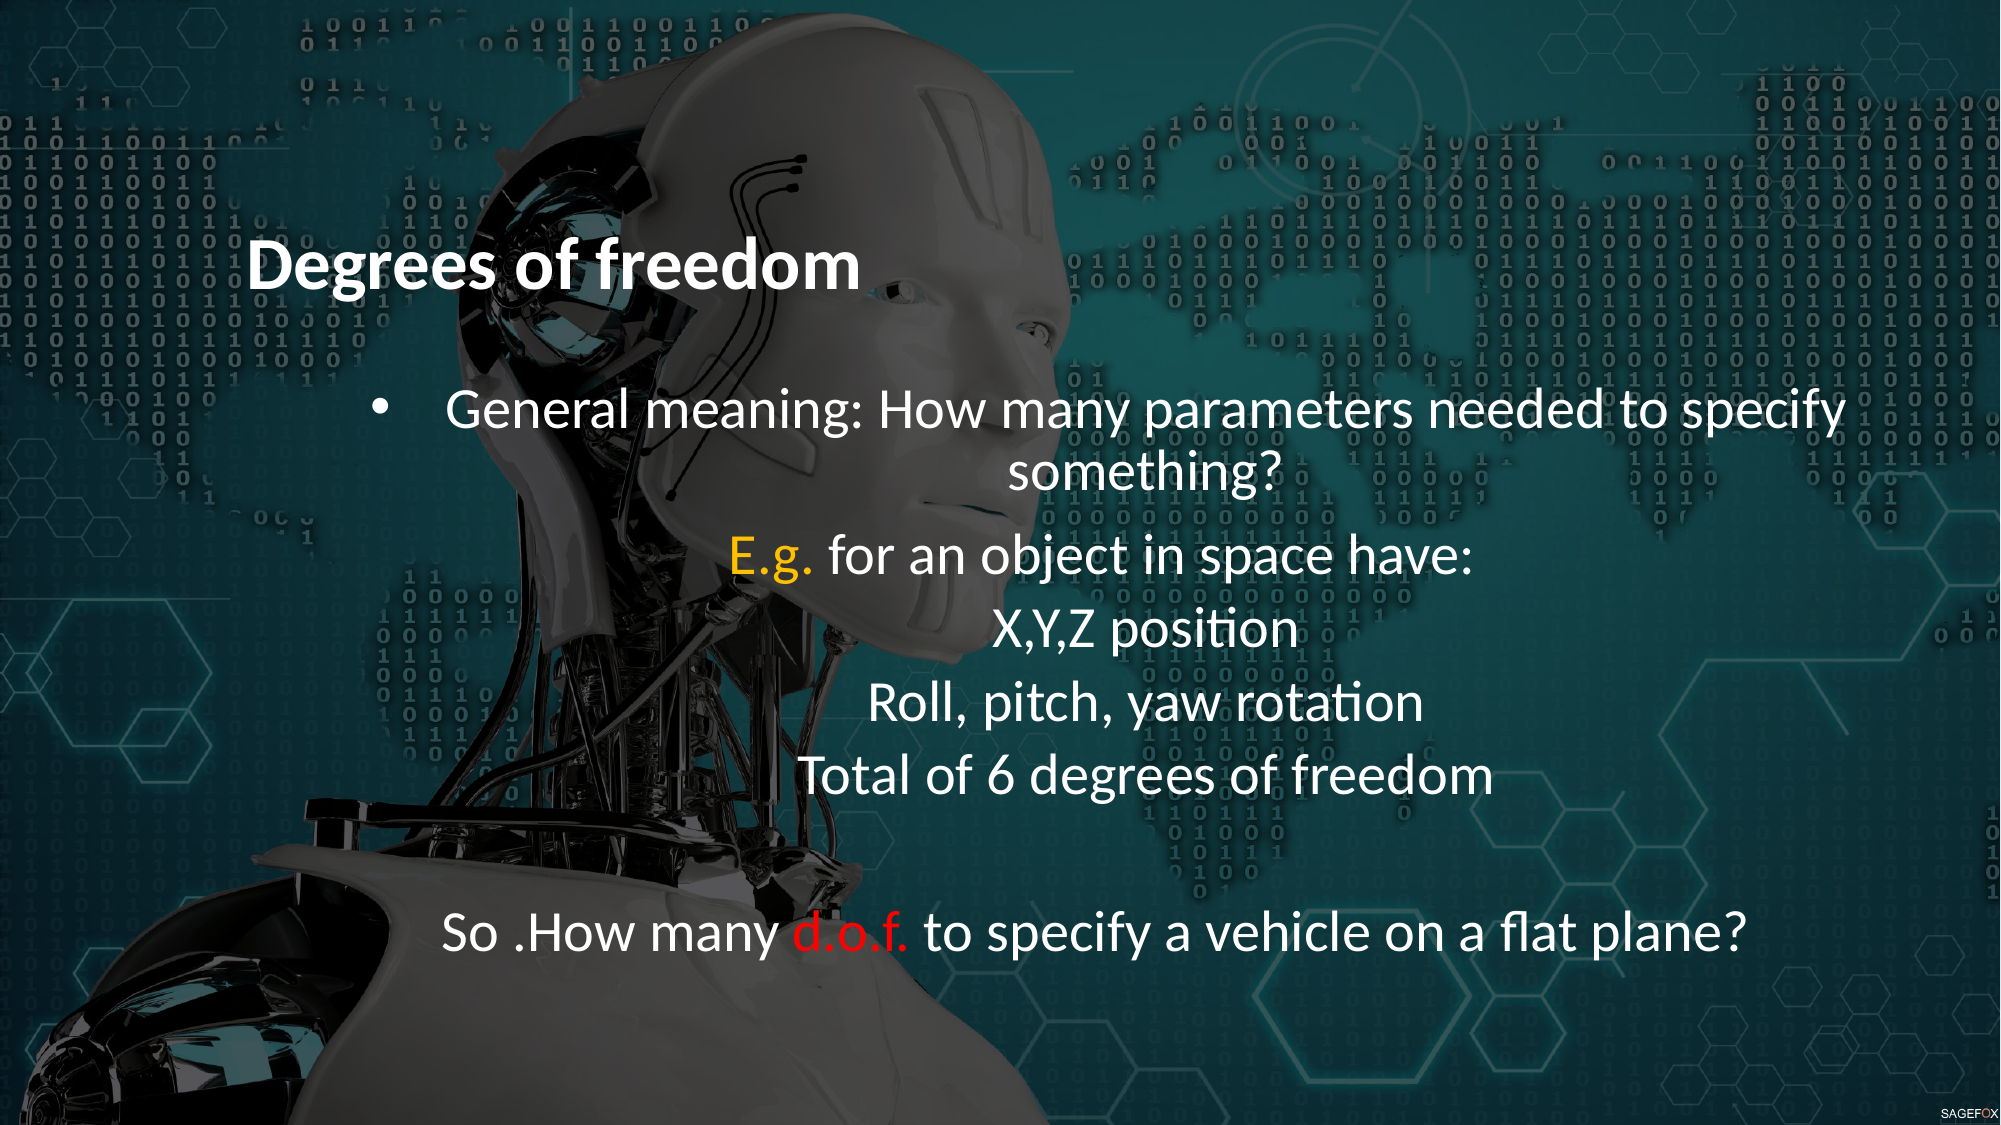

Degrees of freedom
General meaning: How many parameters needed to specify something?
E.g. for an object in space have:
X,Y,Z position
Roll, pitch, yaw rotation
Total of 6 degrees of freedom

So .How many d.o.f. to specify a vehicle on a flat plane?